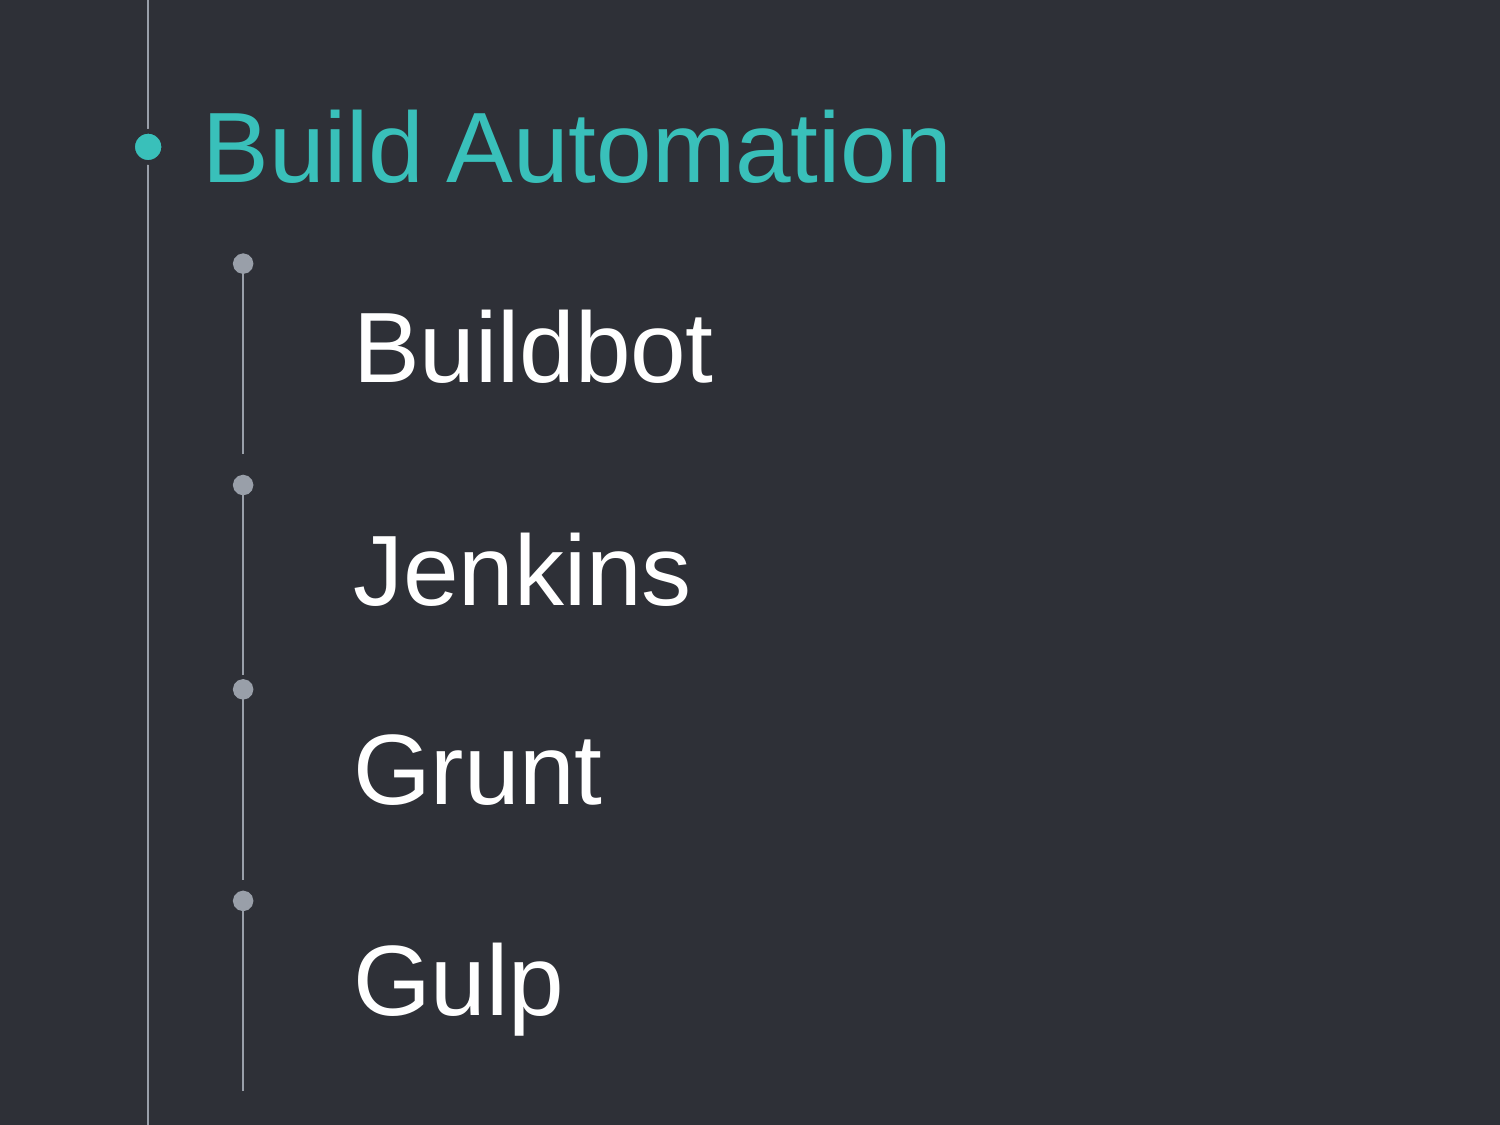

# Build Automation
Buildbot
Jenkins
Grunt
Gulp